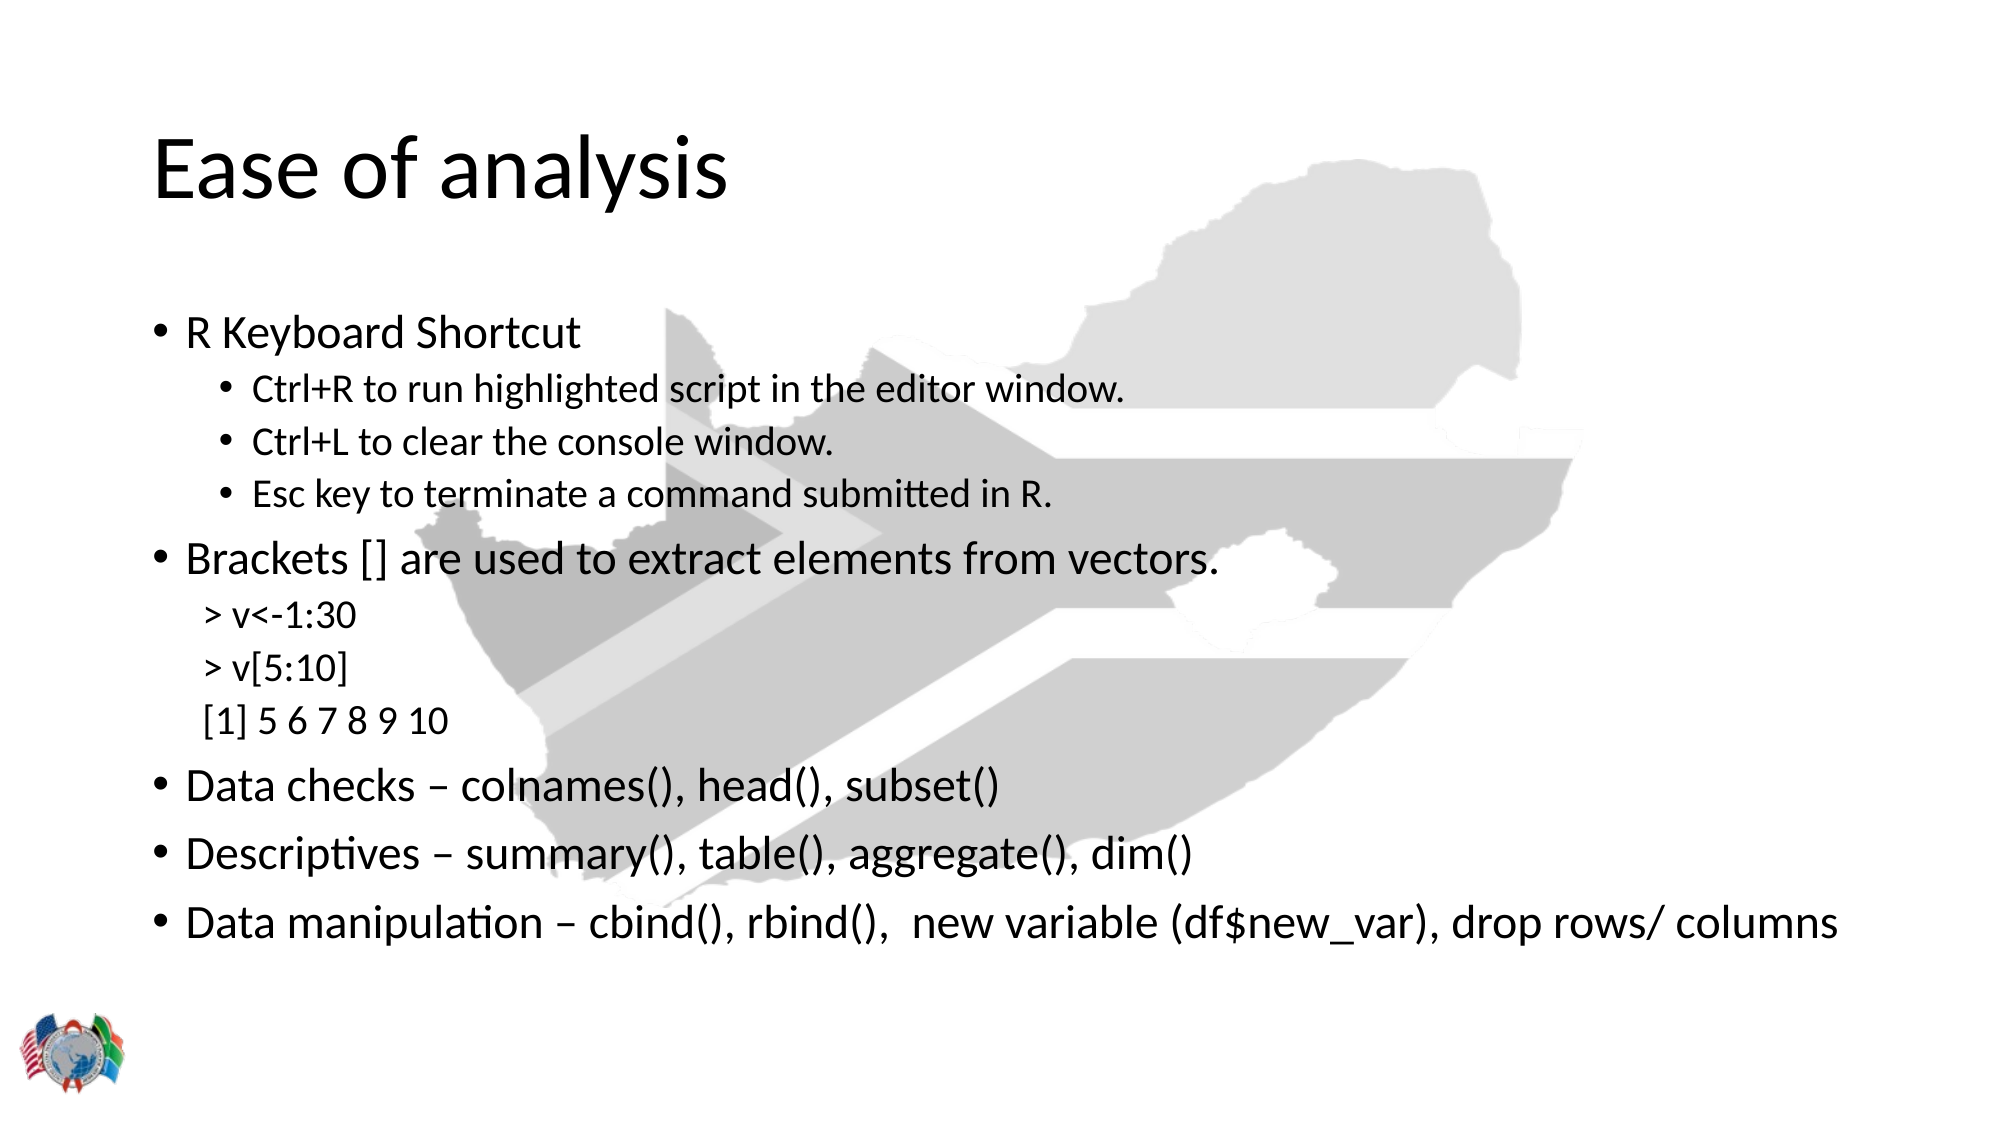

# Ease of analysis
R Keyboard Shortcut
Ctrl+R to run highlighted script in the editor window.
Ctrl+L to clear the console window.
Esc key to terminate a command submitted in R.
Brackets [] are used to extract elements from vectors.
> v<-1:30
> v[5:10]
[1] 5 6 7 8 9 10
Data checks – colnames(), head(), subset()
Descriptives – summary(), table(), aggregate(), dim()
Data manipulation – cbind(), rbind(),  new variable (df$new_var), drop rows/ columns